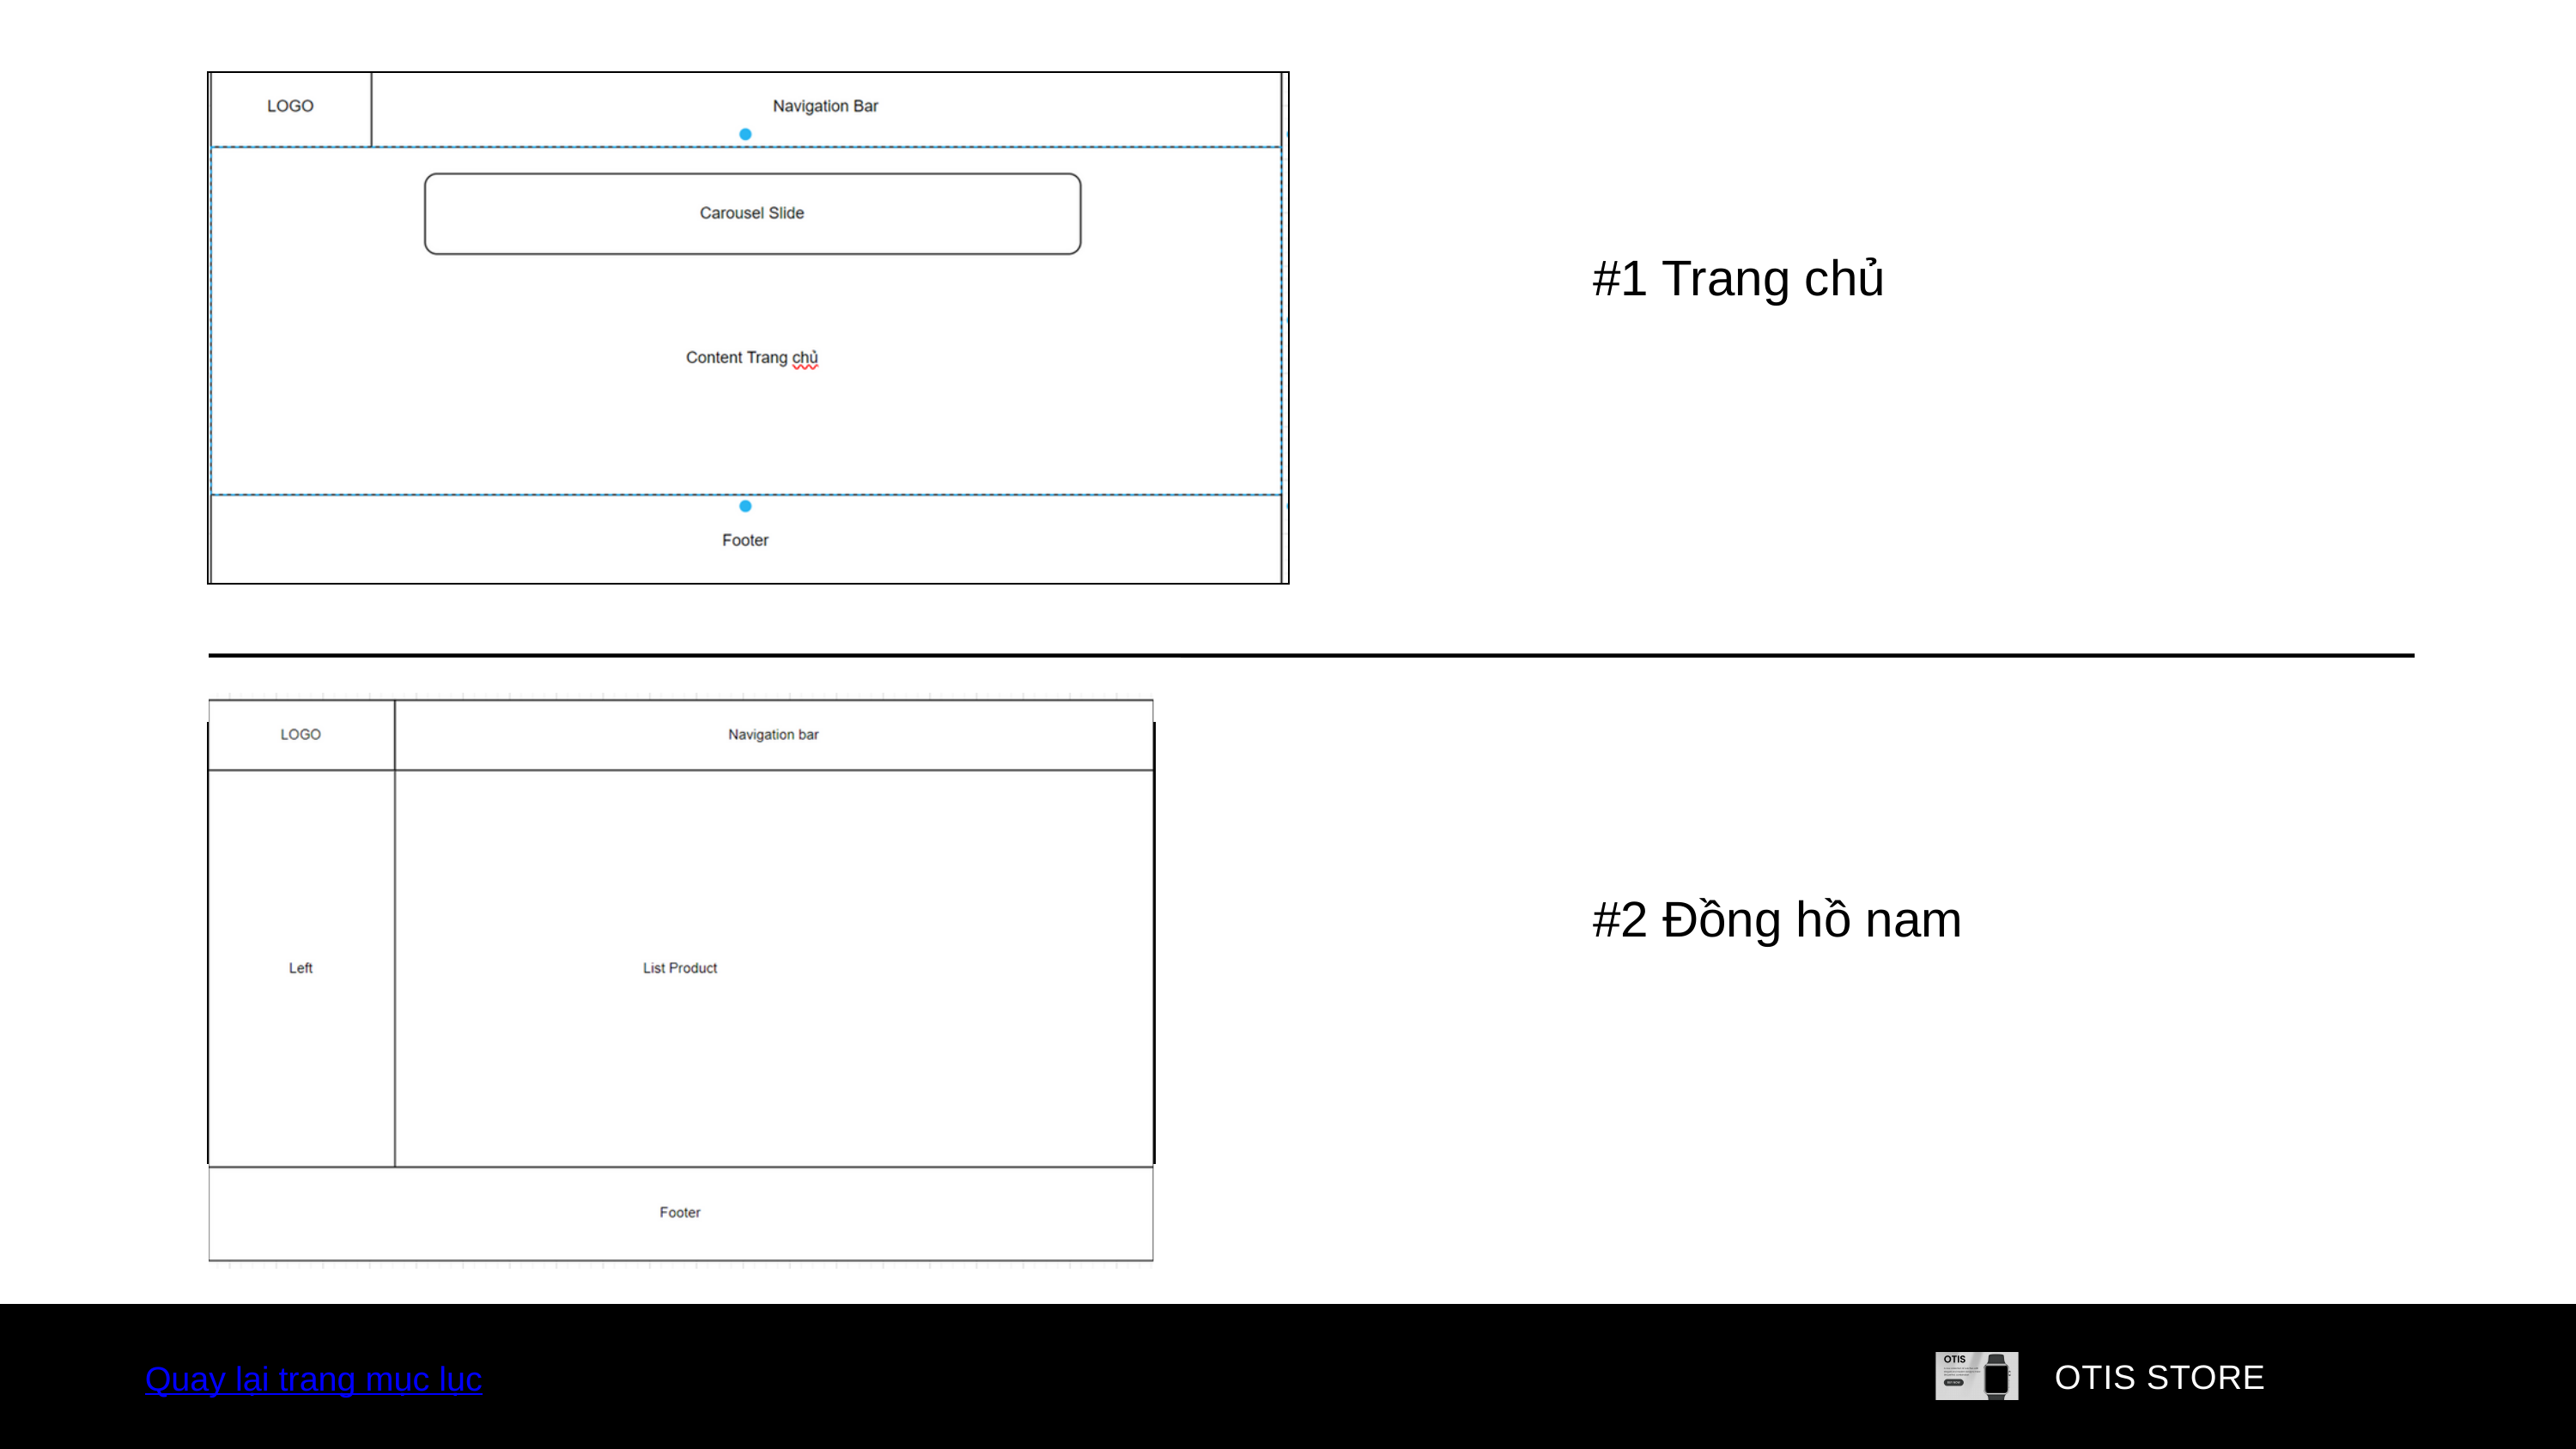

500.000

#1 Trang chủ

95%
#2 Đồng hồ nam

Công ty An Nam

Quay lại trang mục lục
Quay lại trang mục lục
Quay lại trang mục lục
OTIS STORE
OTIS STORE